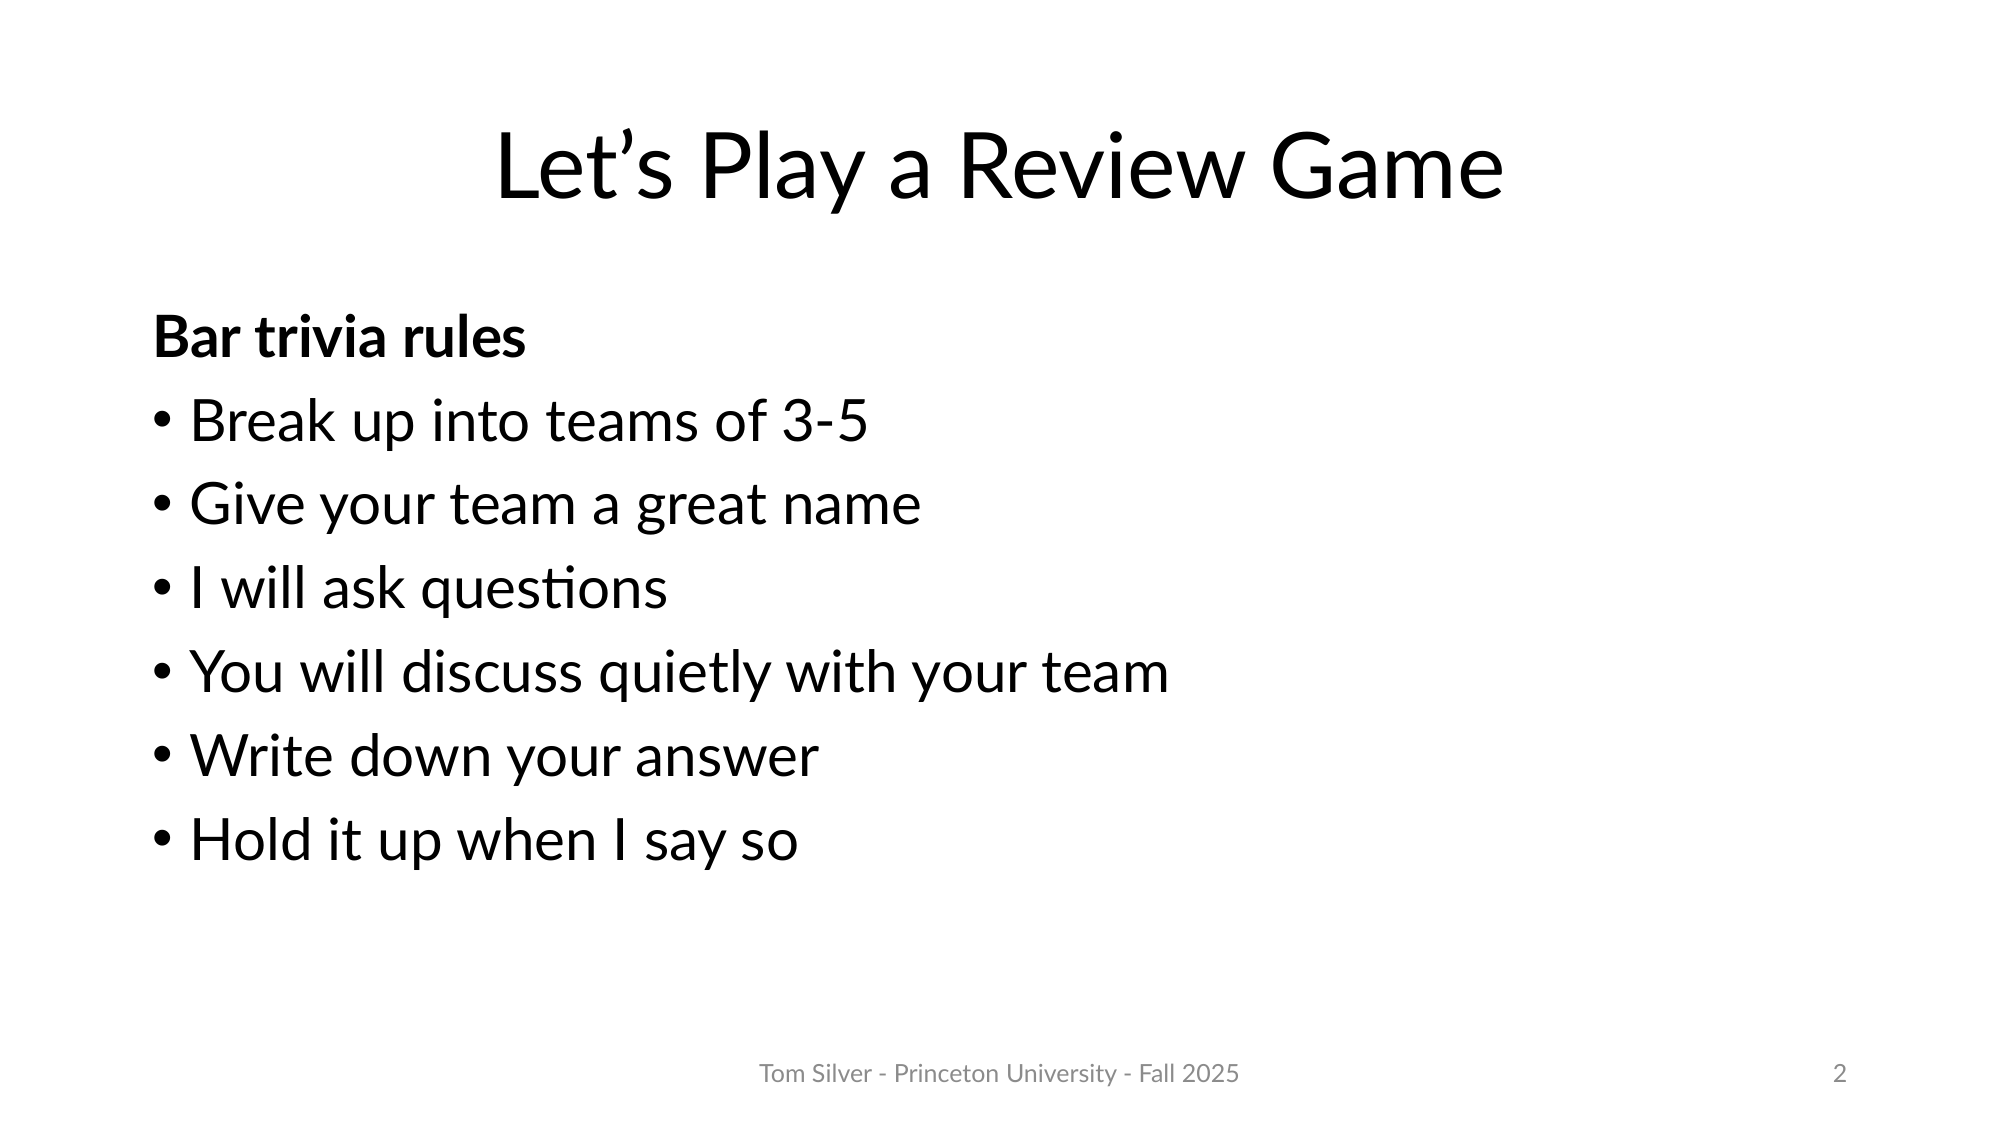

# Let’s Play a Review Game
Bar trivia rules
Break up into teams of 3-5
Give your team a great name
I will ask questions
You will discuss quietly with your team
Write down your answer
Hold it up when I say so
Tom Silver - Princeton University - Fall 2025
2